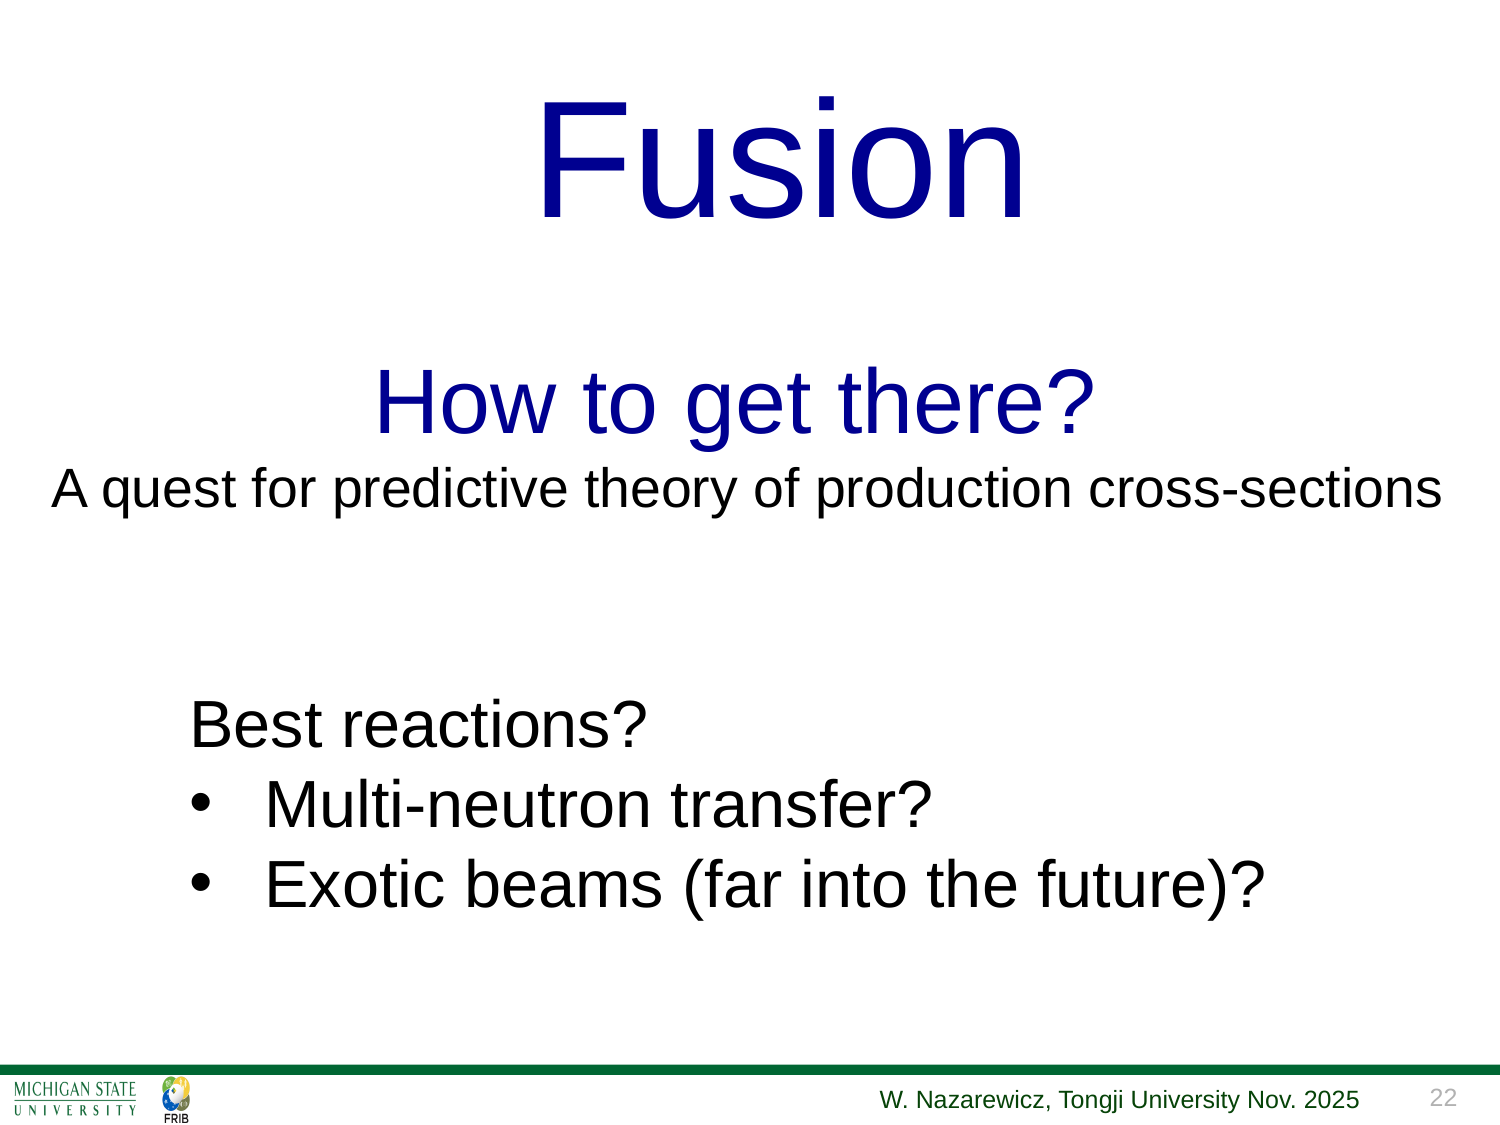

Fusion
How to get there?
A quest for predictive theory of production cross-sections
Best reactions?
Multi-neutron transfer?
Exotic beams (far into the future)?
W. Nazarewicz, Tongji University Nov. 2025
22